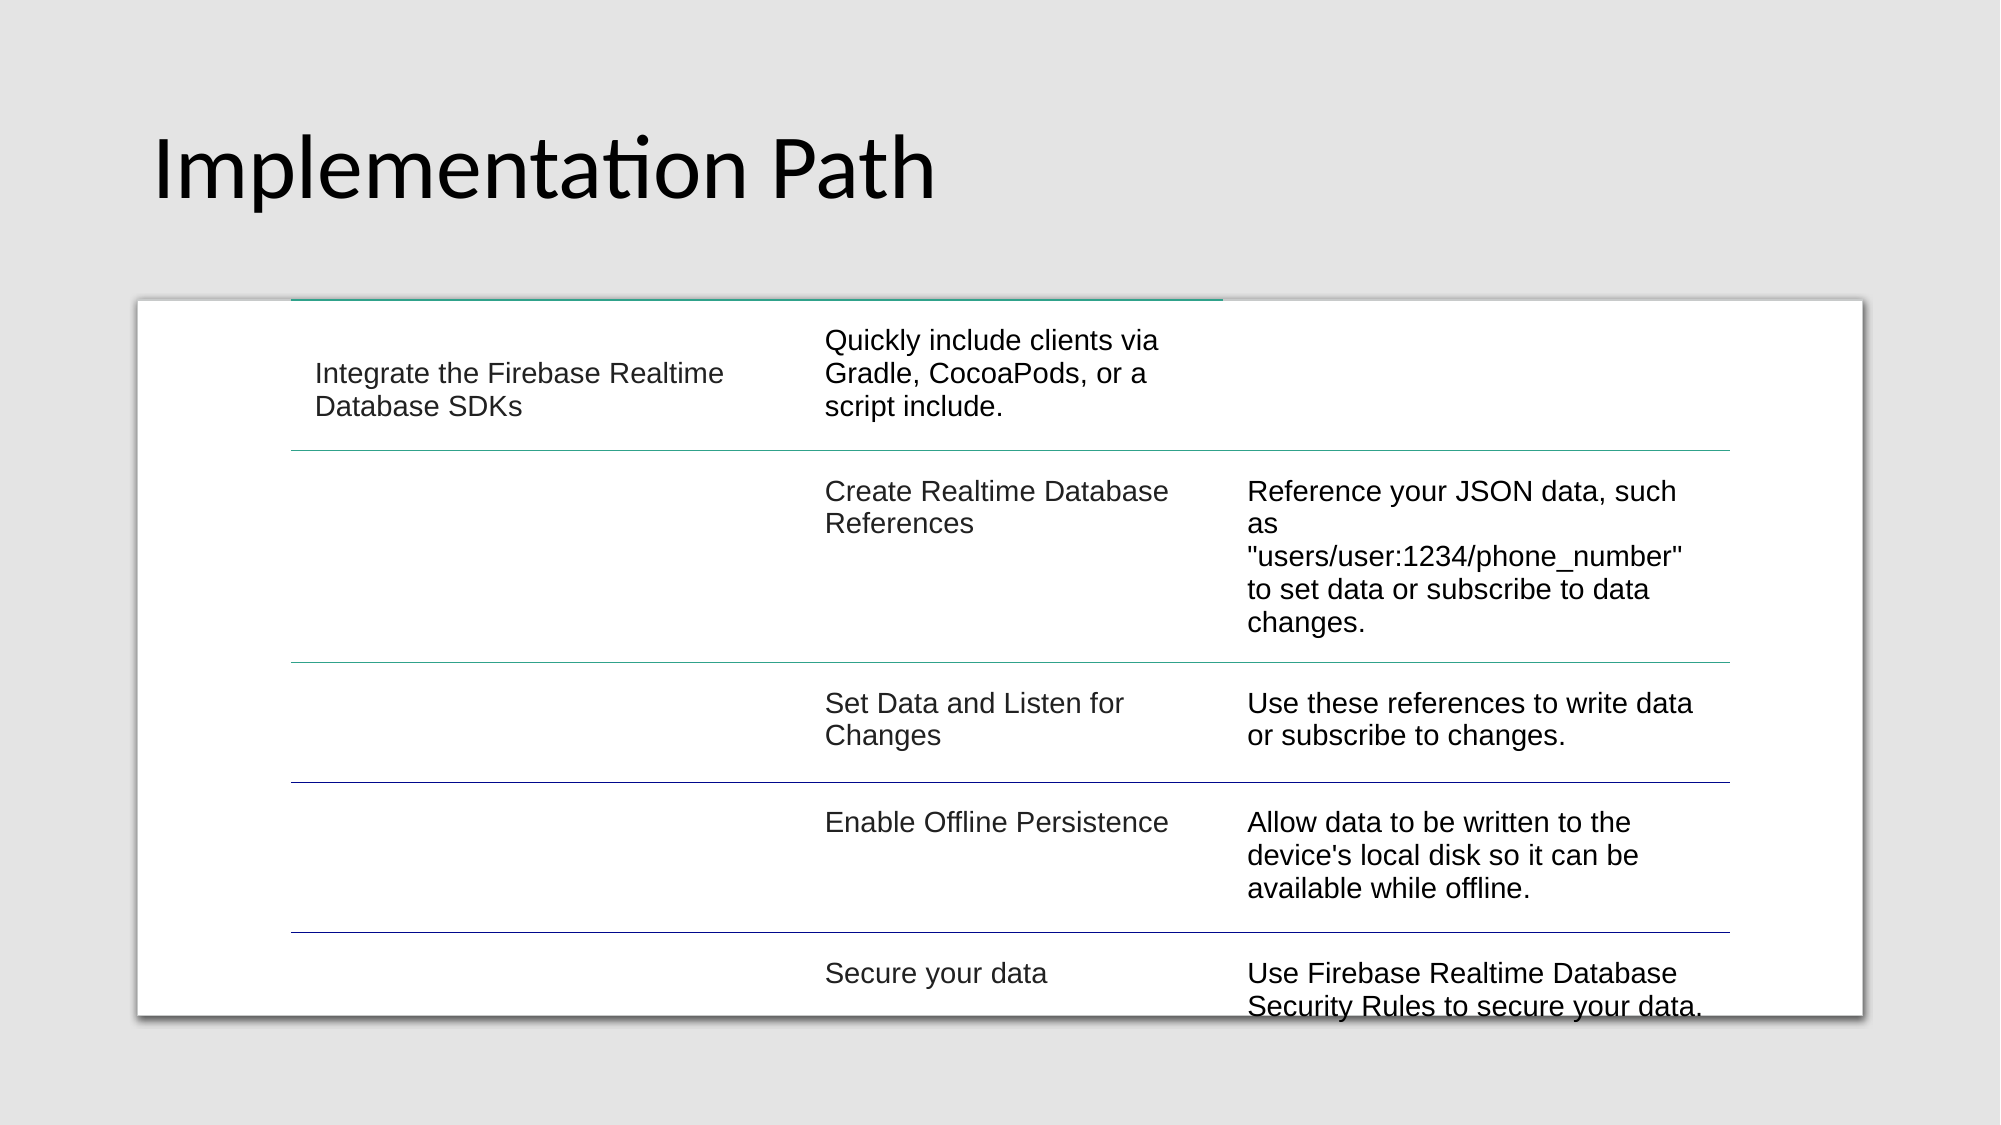

# Implementation Path

| Integrate the Firebase Realtime Database SDKs | Quickly include clients via Gradle, CocoaPods, or a script include. |  |
| --- | --- | --- |
|  | Create Realtime Database References | Reference your JSON data, such as "users/user:1234/phone\_number" to set data or subscribe to data changes. |
|  | Set Data and Listen for Changes | Use these references to write data or subscribe to changes. |
|  | Enable Offline Persistence | Allow data to be written to the device's local disk so it can be available while offline. |
|  | Secure your data | Use Firebase Realtime Database Security Rules to secure your data. |